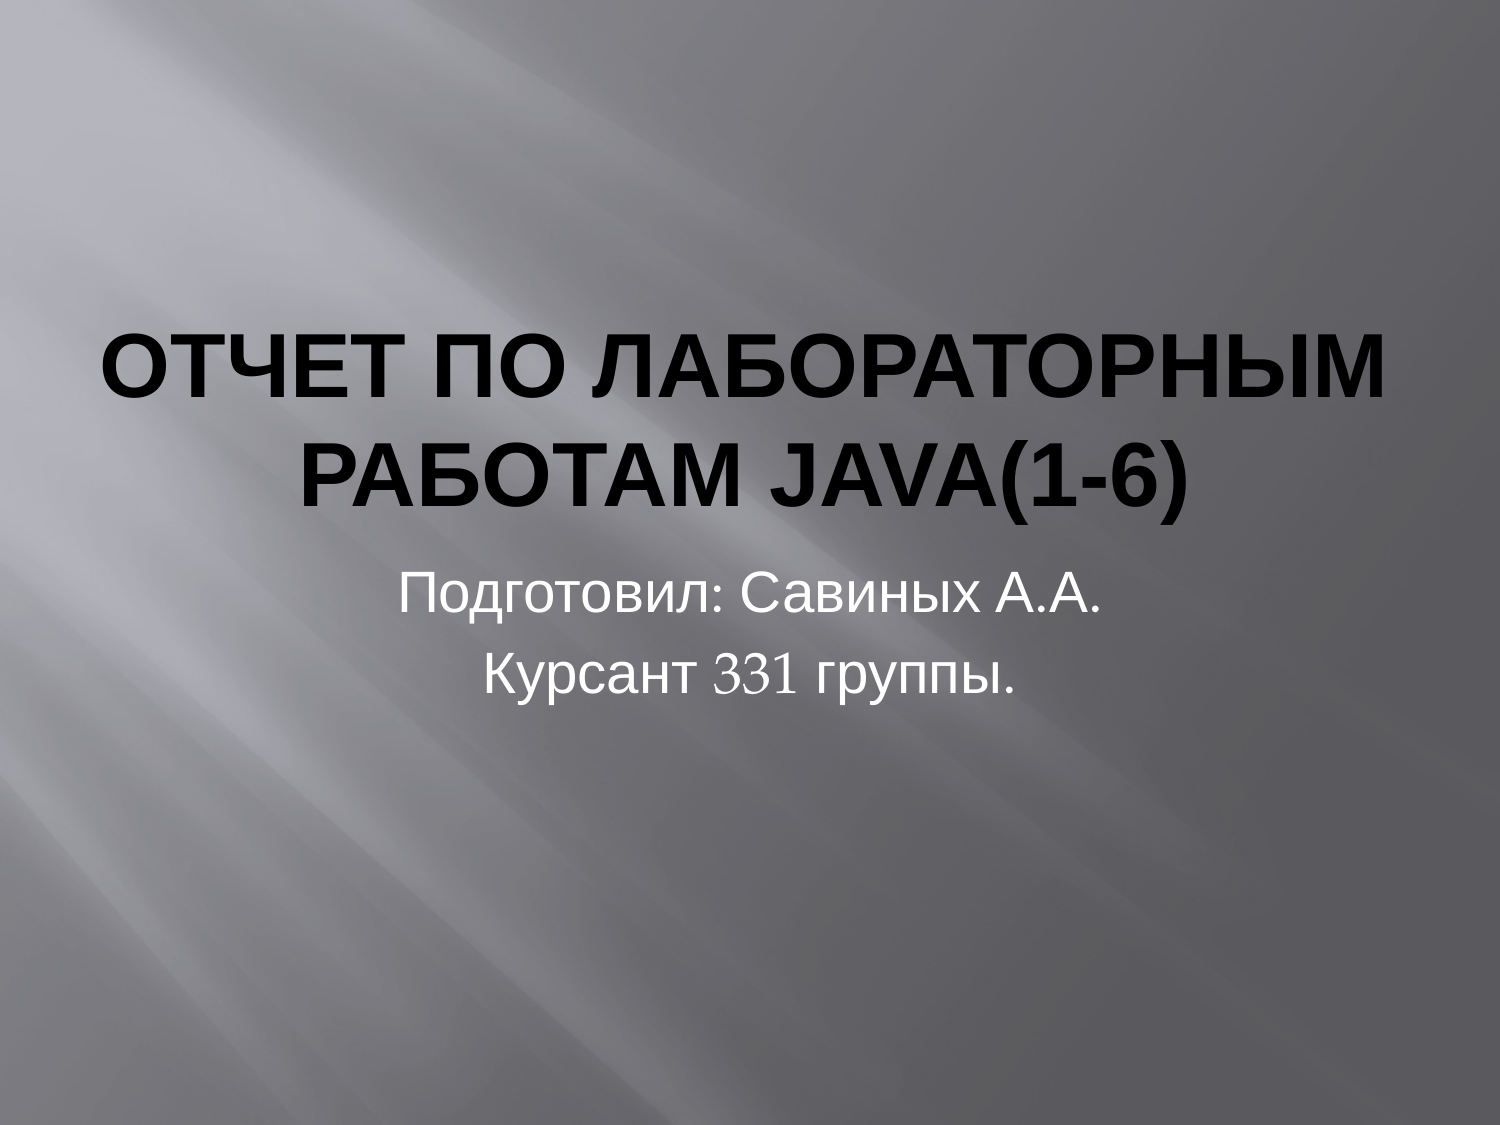

# Отчет по лабораторным работам java(1-6)
Подготовил: Савиных А.А.
Курсант 331 группы.